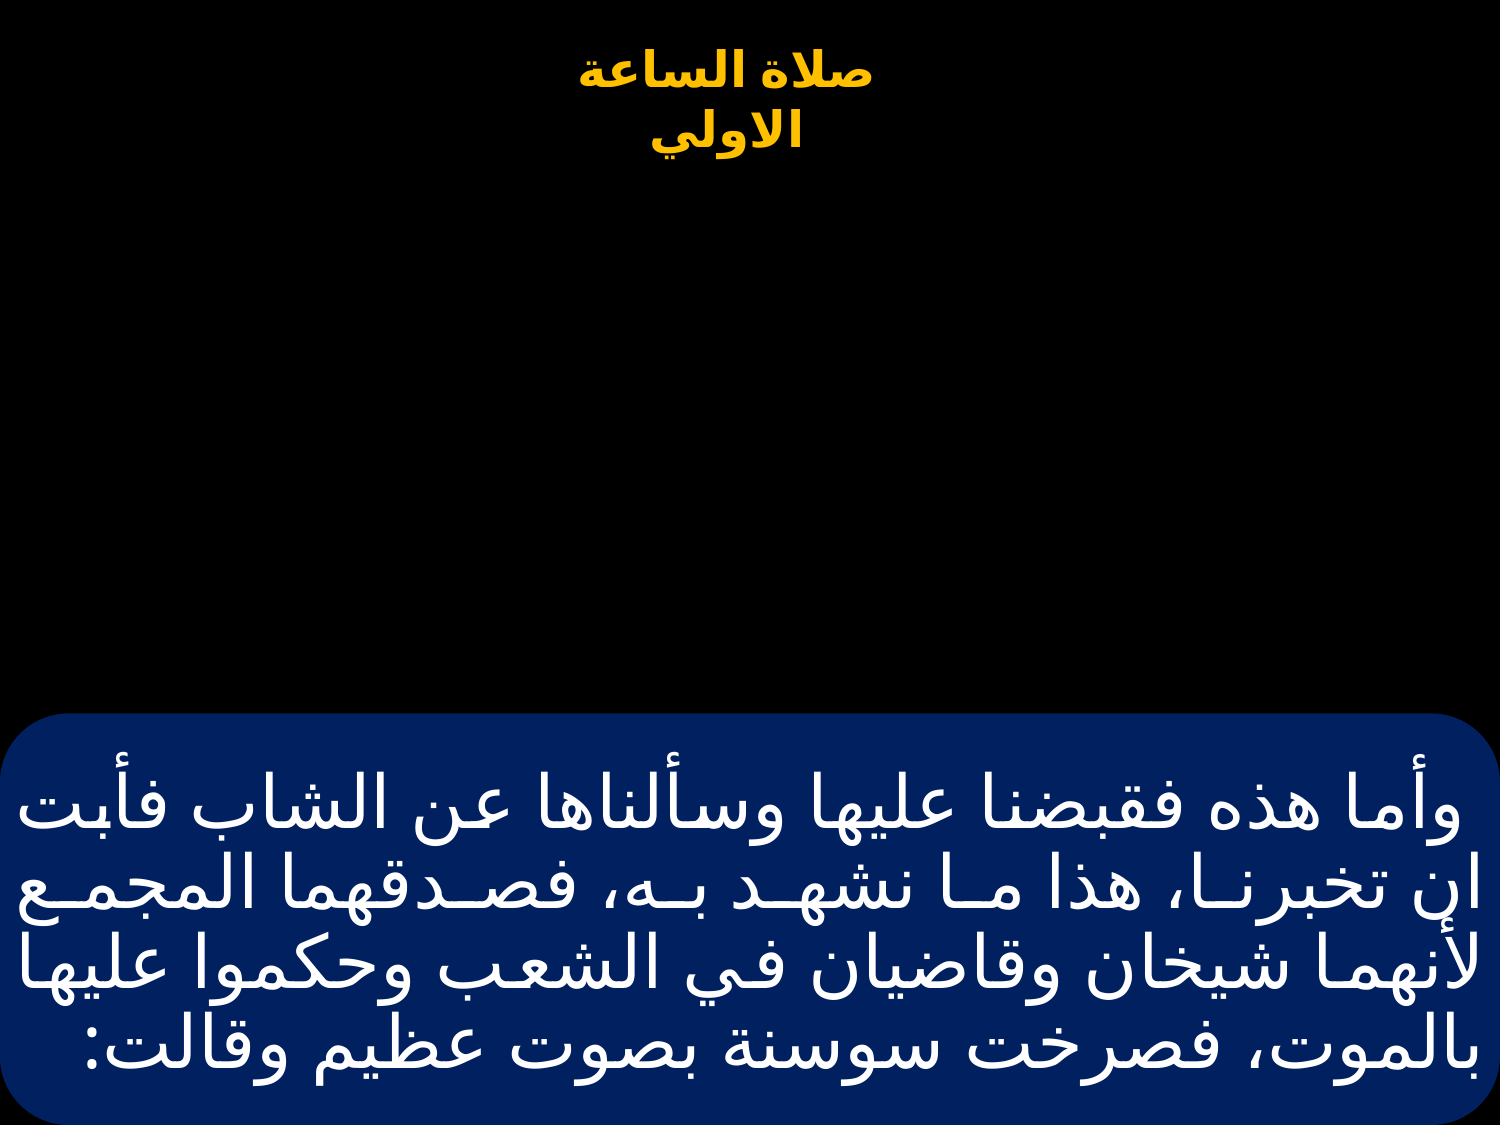

# وأما هذه فقبضنا عليها وسألناها عن الشاب فأبت ان تخبرنا، هذا ما نشهد به، فصدقهما المجمع لأنهما شيخان وقاضيان في الشعب وحكموا عليها بالموت، فصرخت سوسنة بصوت عظيم وقالت: